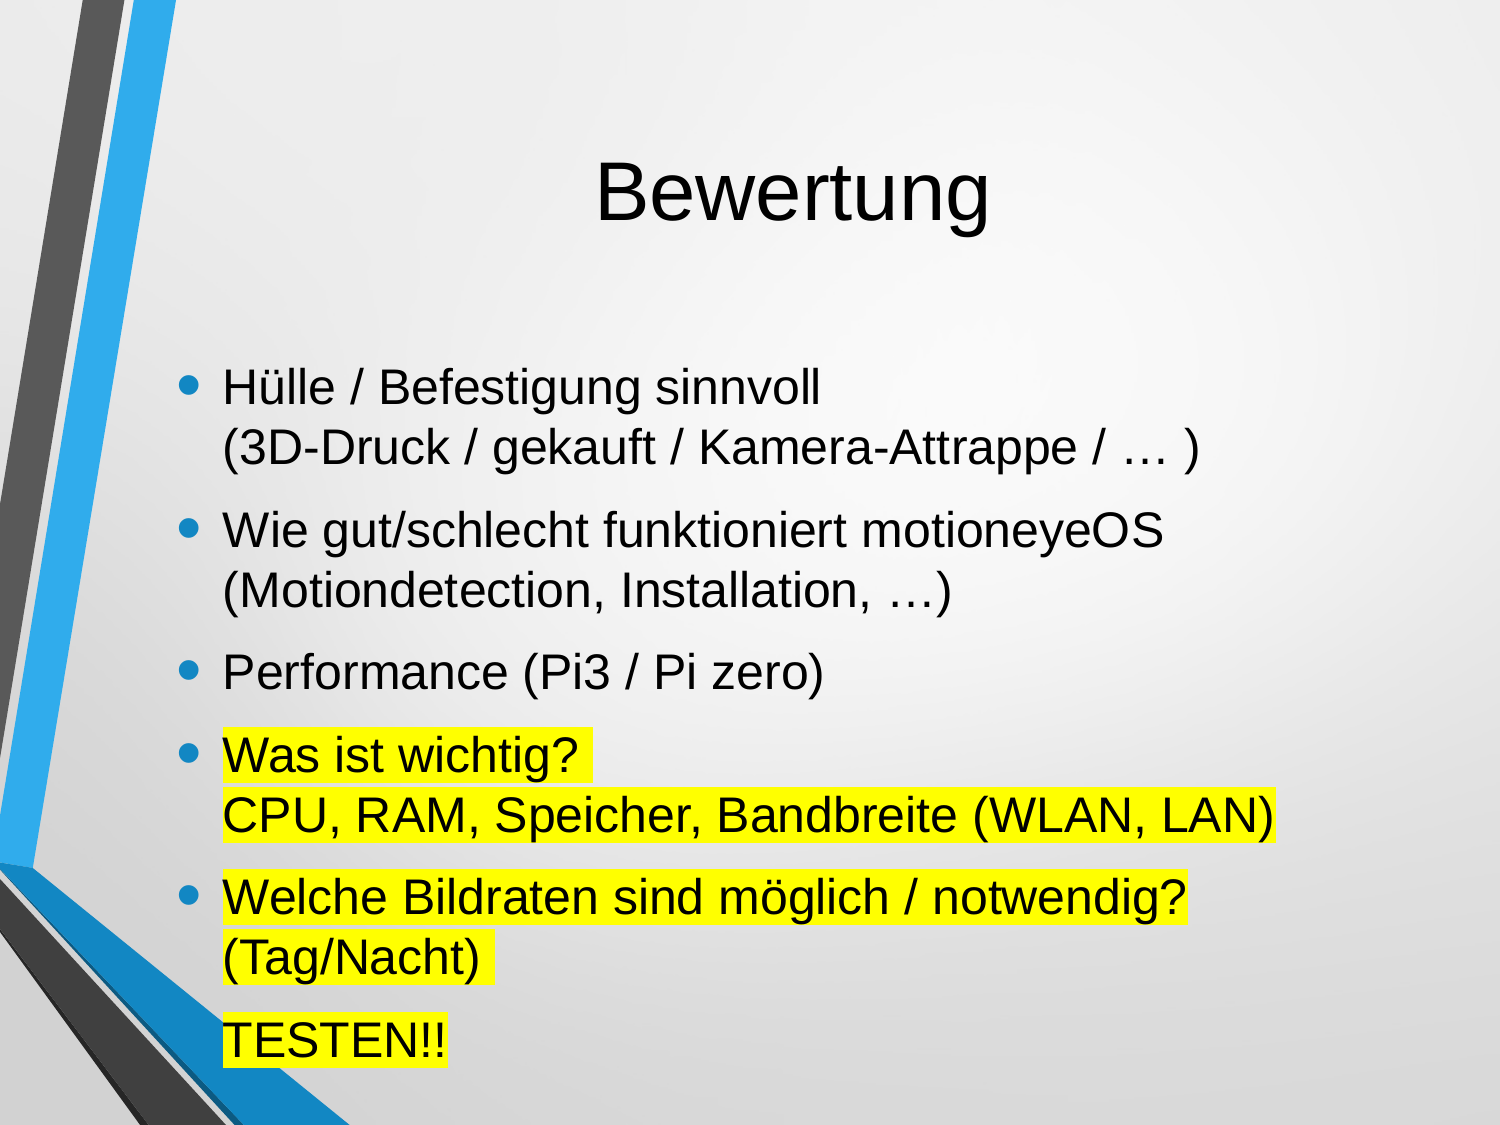

# Bewertung
Hülle / Befestigung sinnvoll
(3D-Druck / gekauft / Kamera-Attrappe / … )
Wie gut/schlecht funktioniert motioneyeOS
(Motiondetection, Installation, …)
Performance (Pi3 / Pi zero)
Was ist wichtig?
CPU, RAM, Speicher, Bandbreite (WLAN, LAN)
Welche Bildraten sind möglich / notwendig? (Tag/Nacht)
TESTEN!!